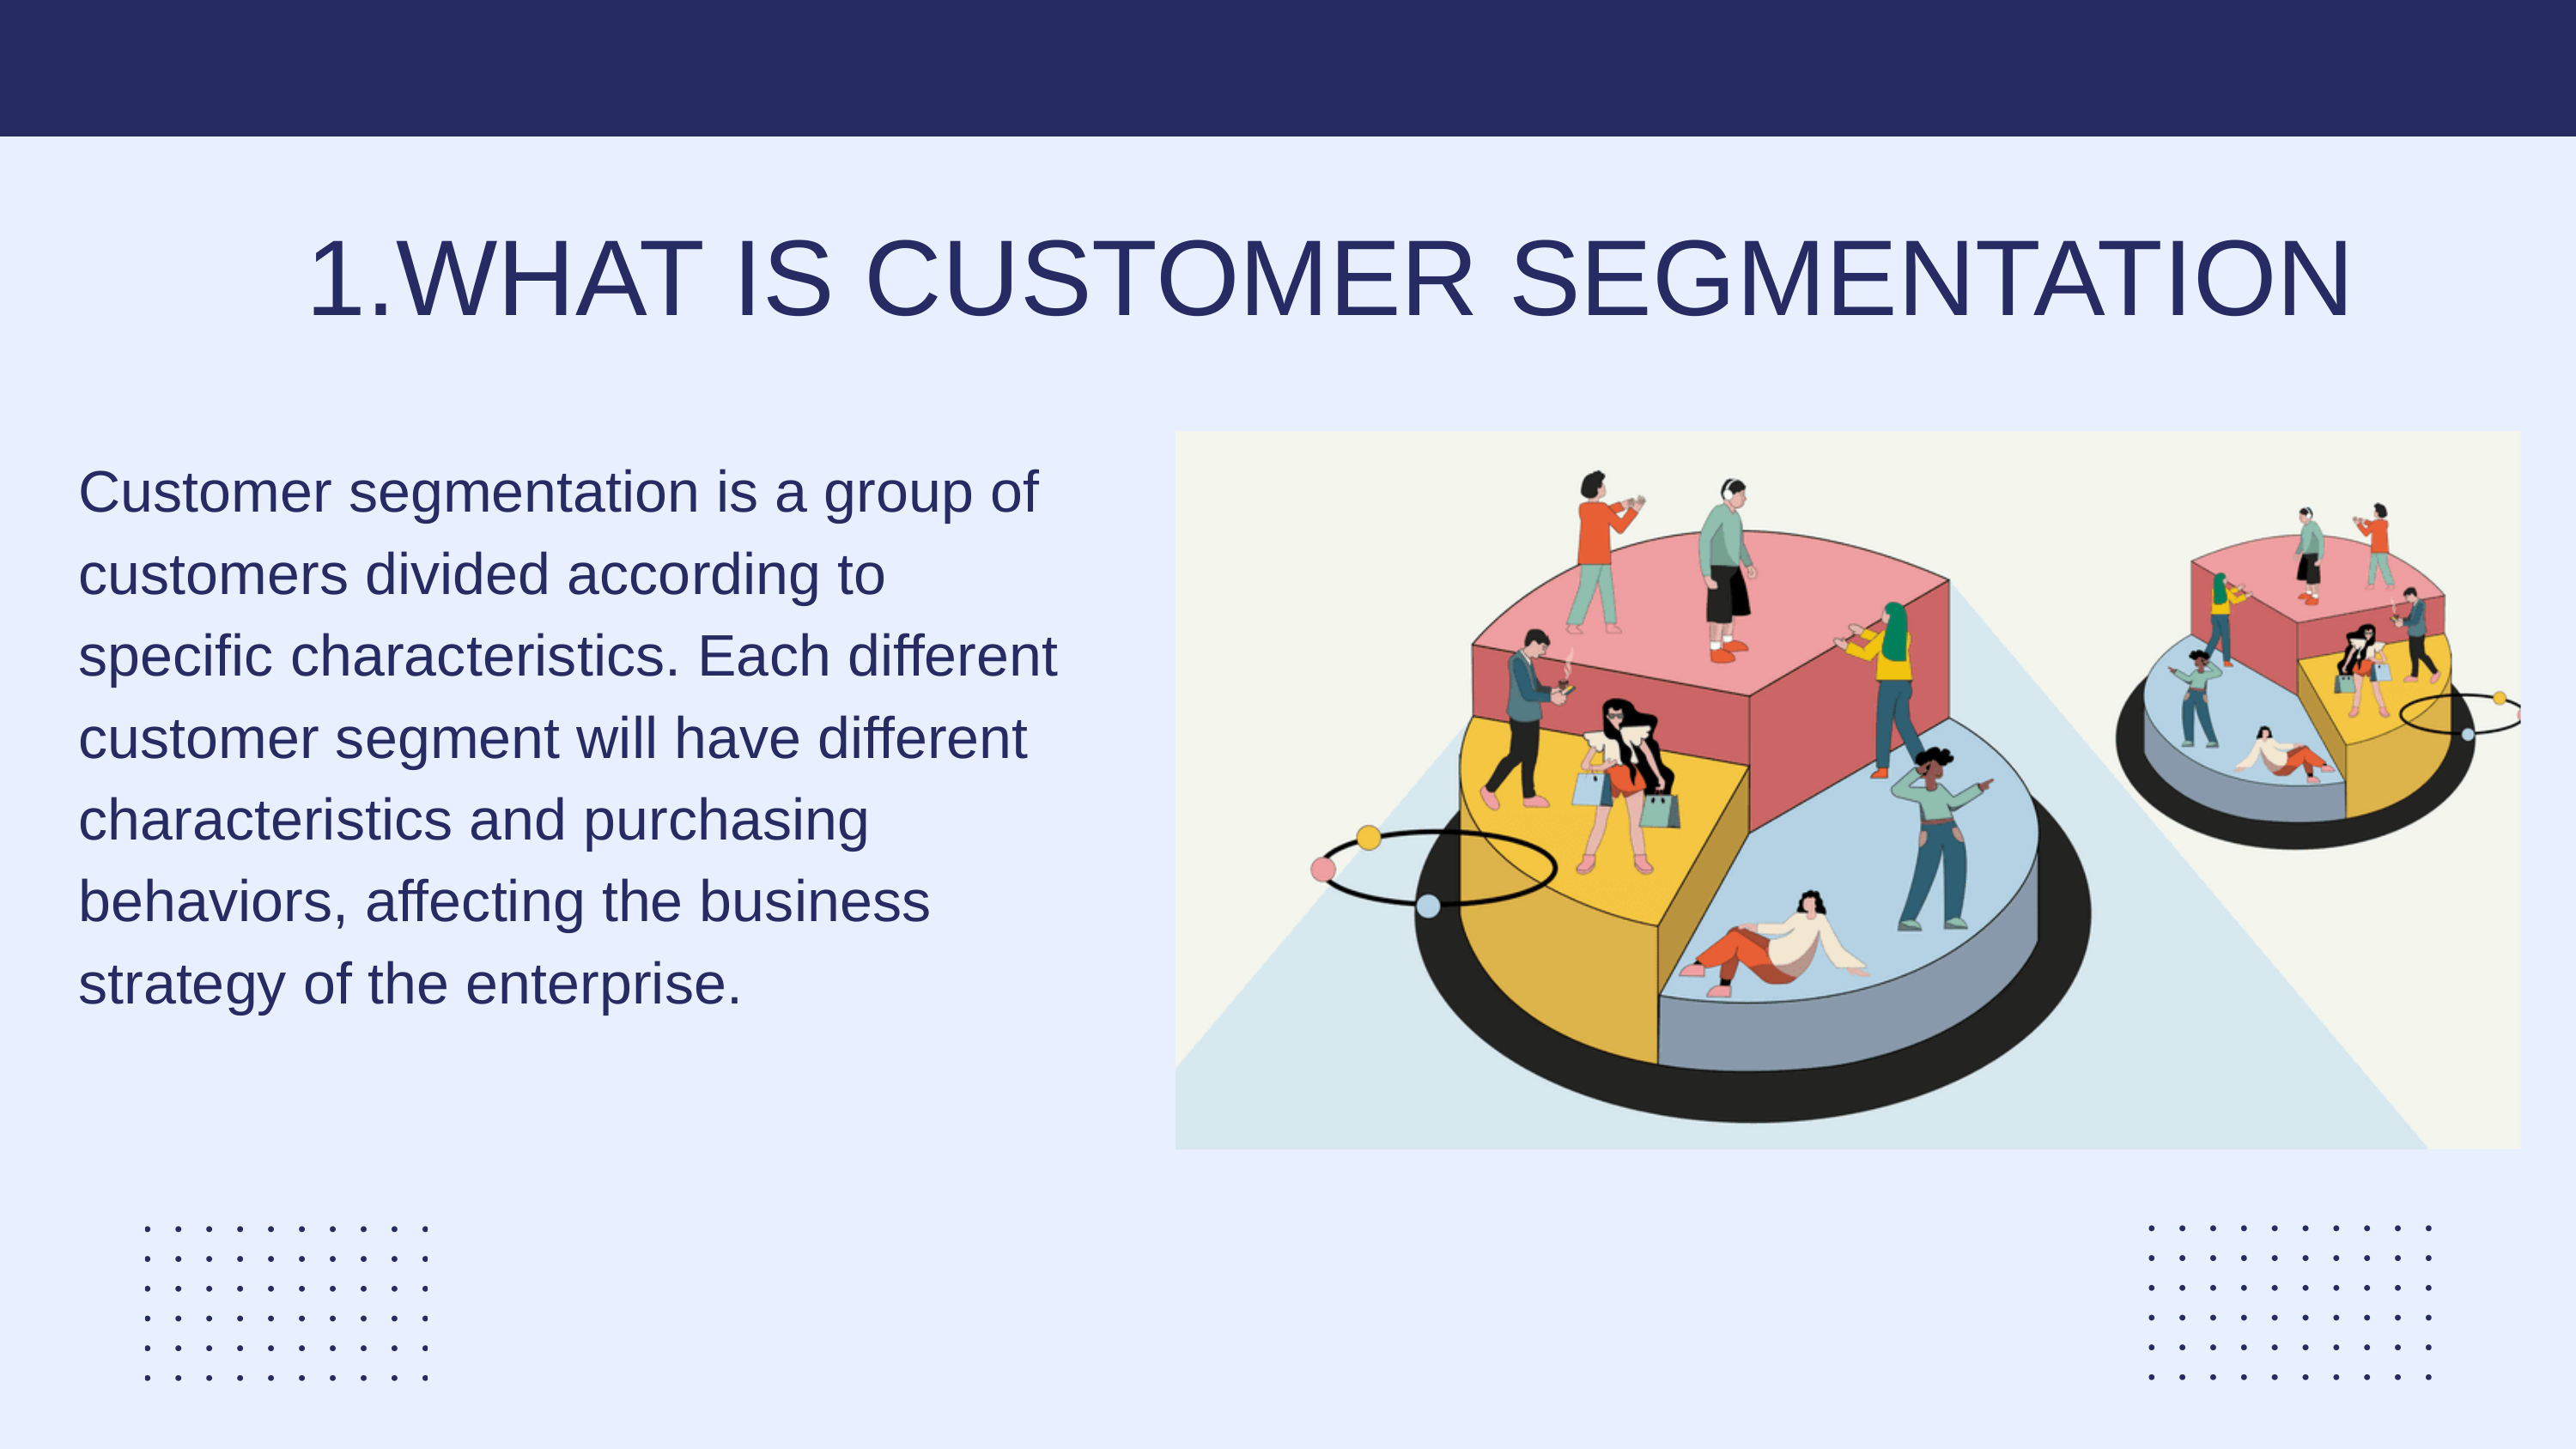

1.WHAT IS CUSTOMER SEGMENTATION

Customer segmentation is a group of customers divided according to specific characteristics. Each different customer segment will have different characteristics and purchasing behaviors, affecting the business strategy of the enterprise.